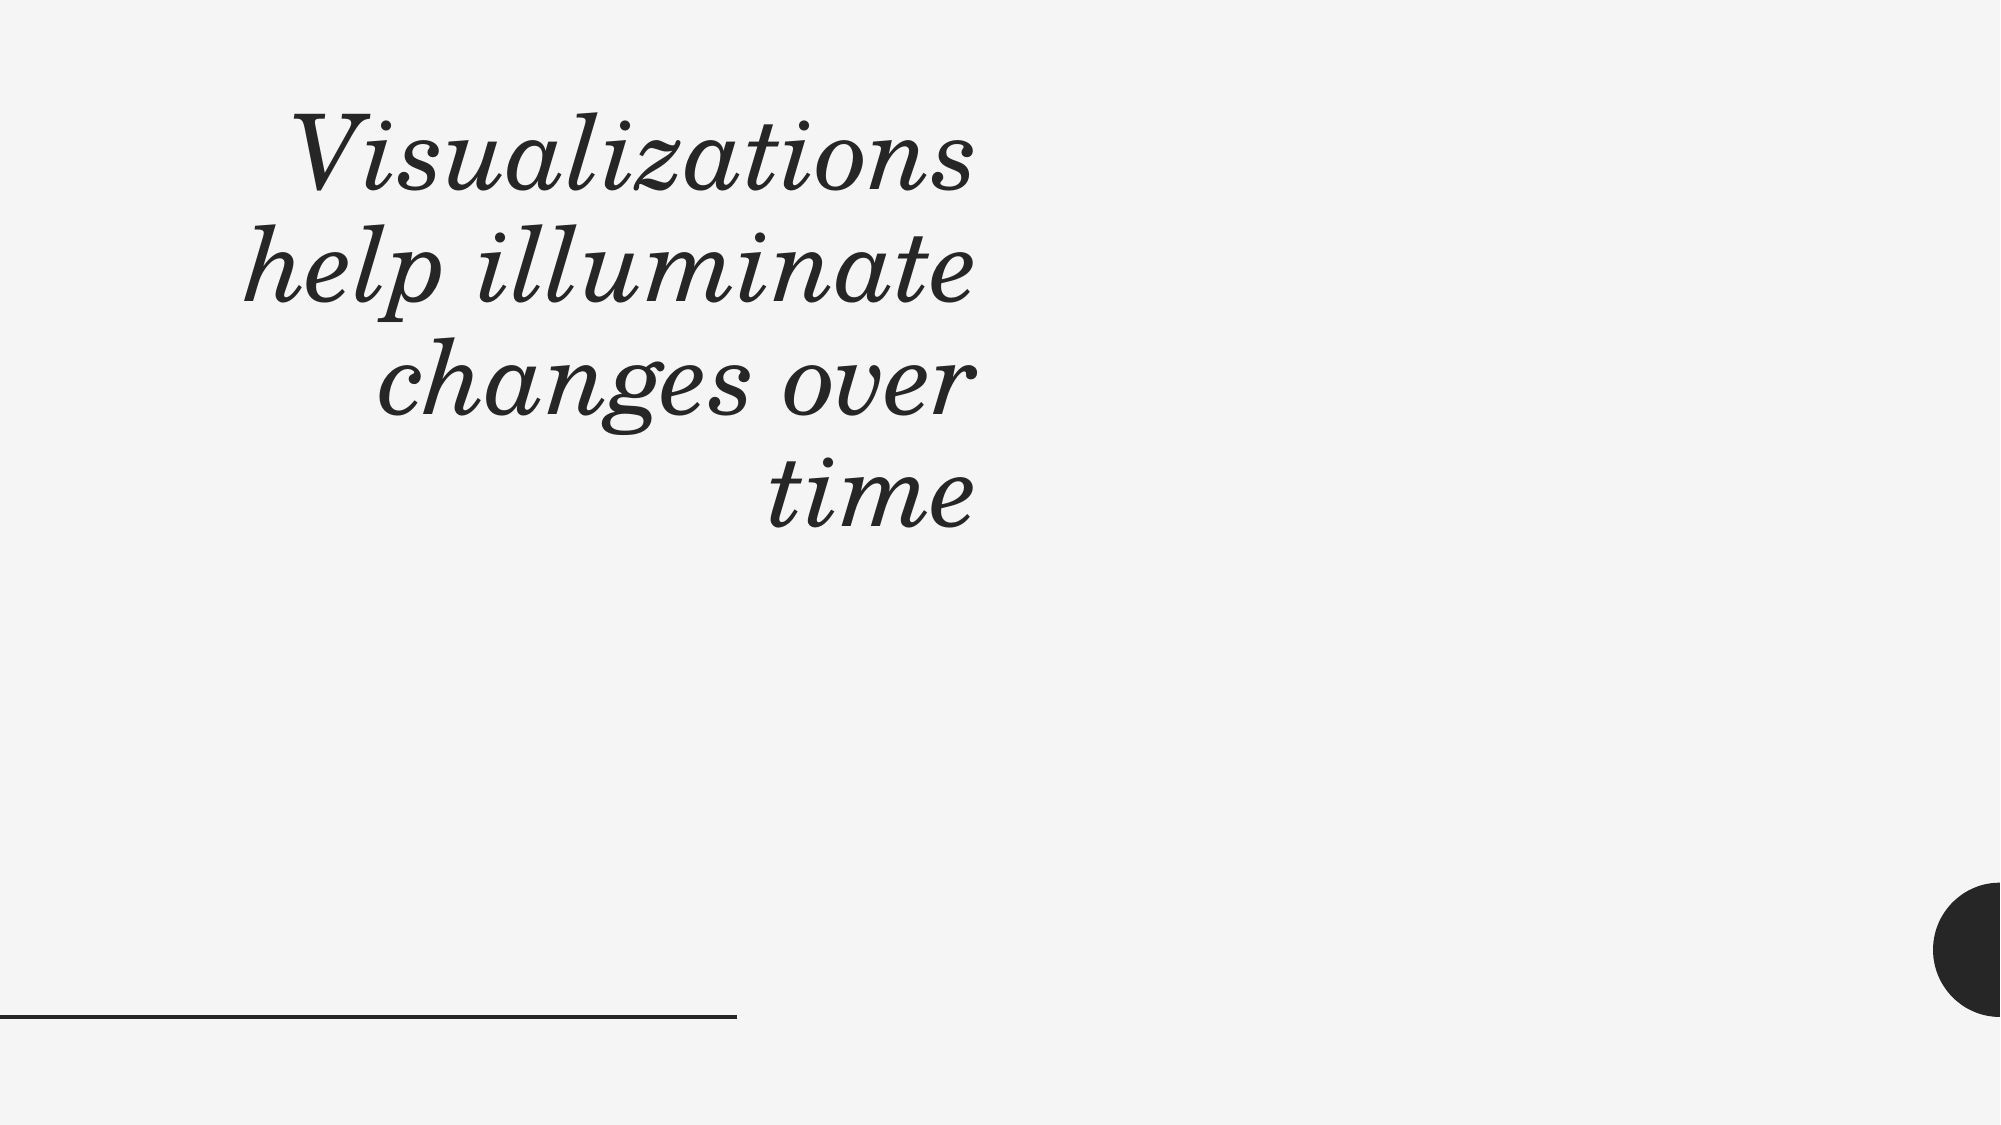

# Visualizations help illuminate changes over time